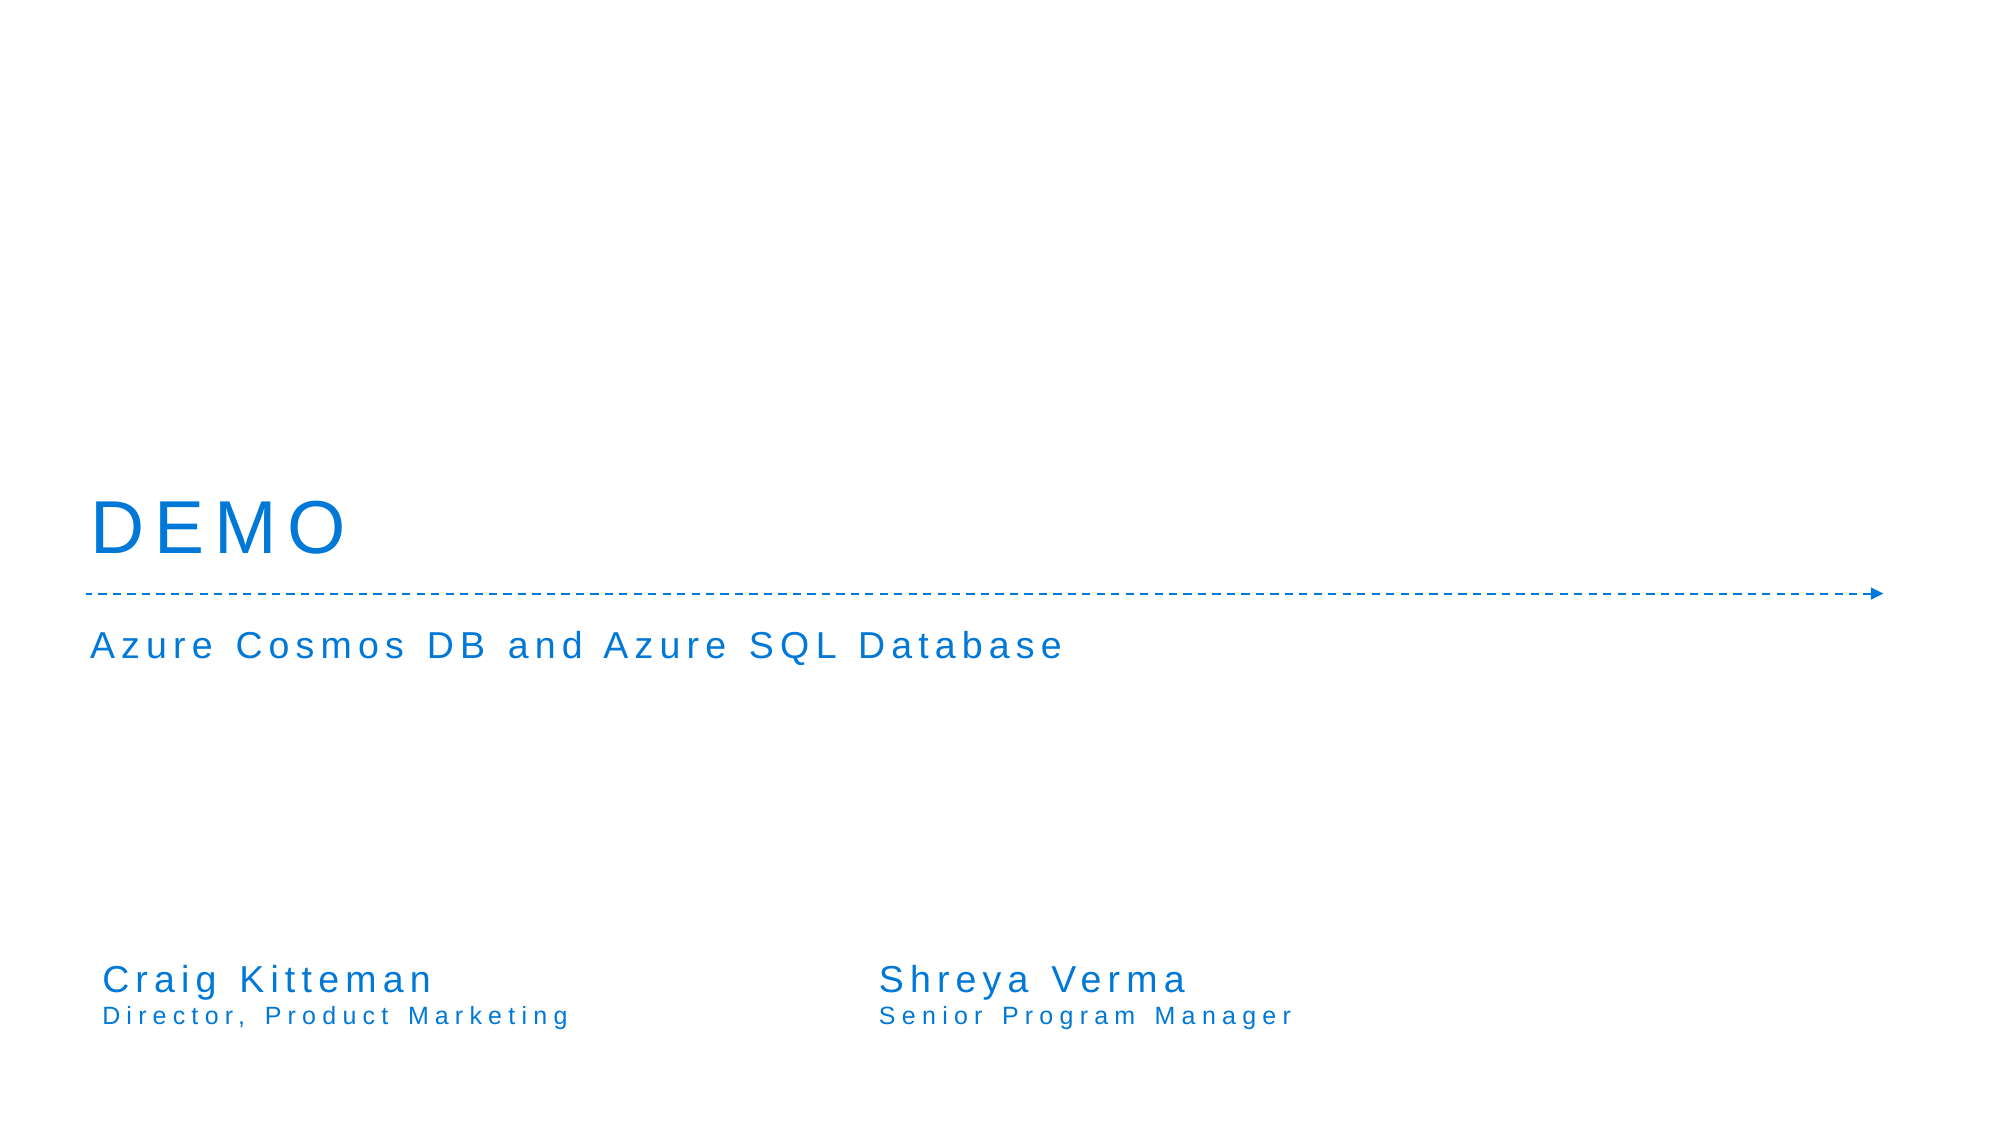

DEMO
Azure Cosmos DB and Azure SQL Database
Craig Kitteman
Director, Product Marketing
Shreya Verma
Senior Program Manager